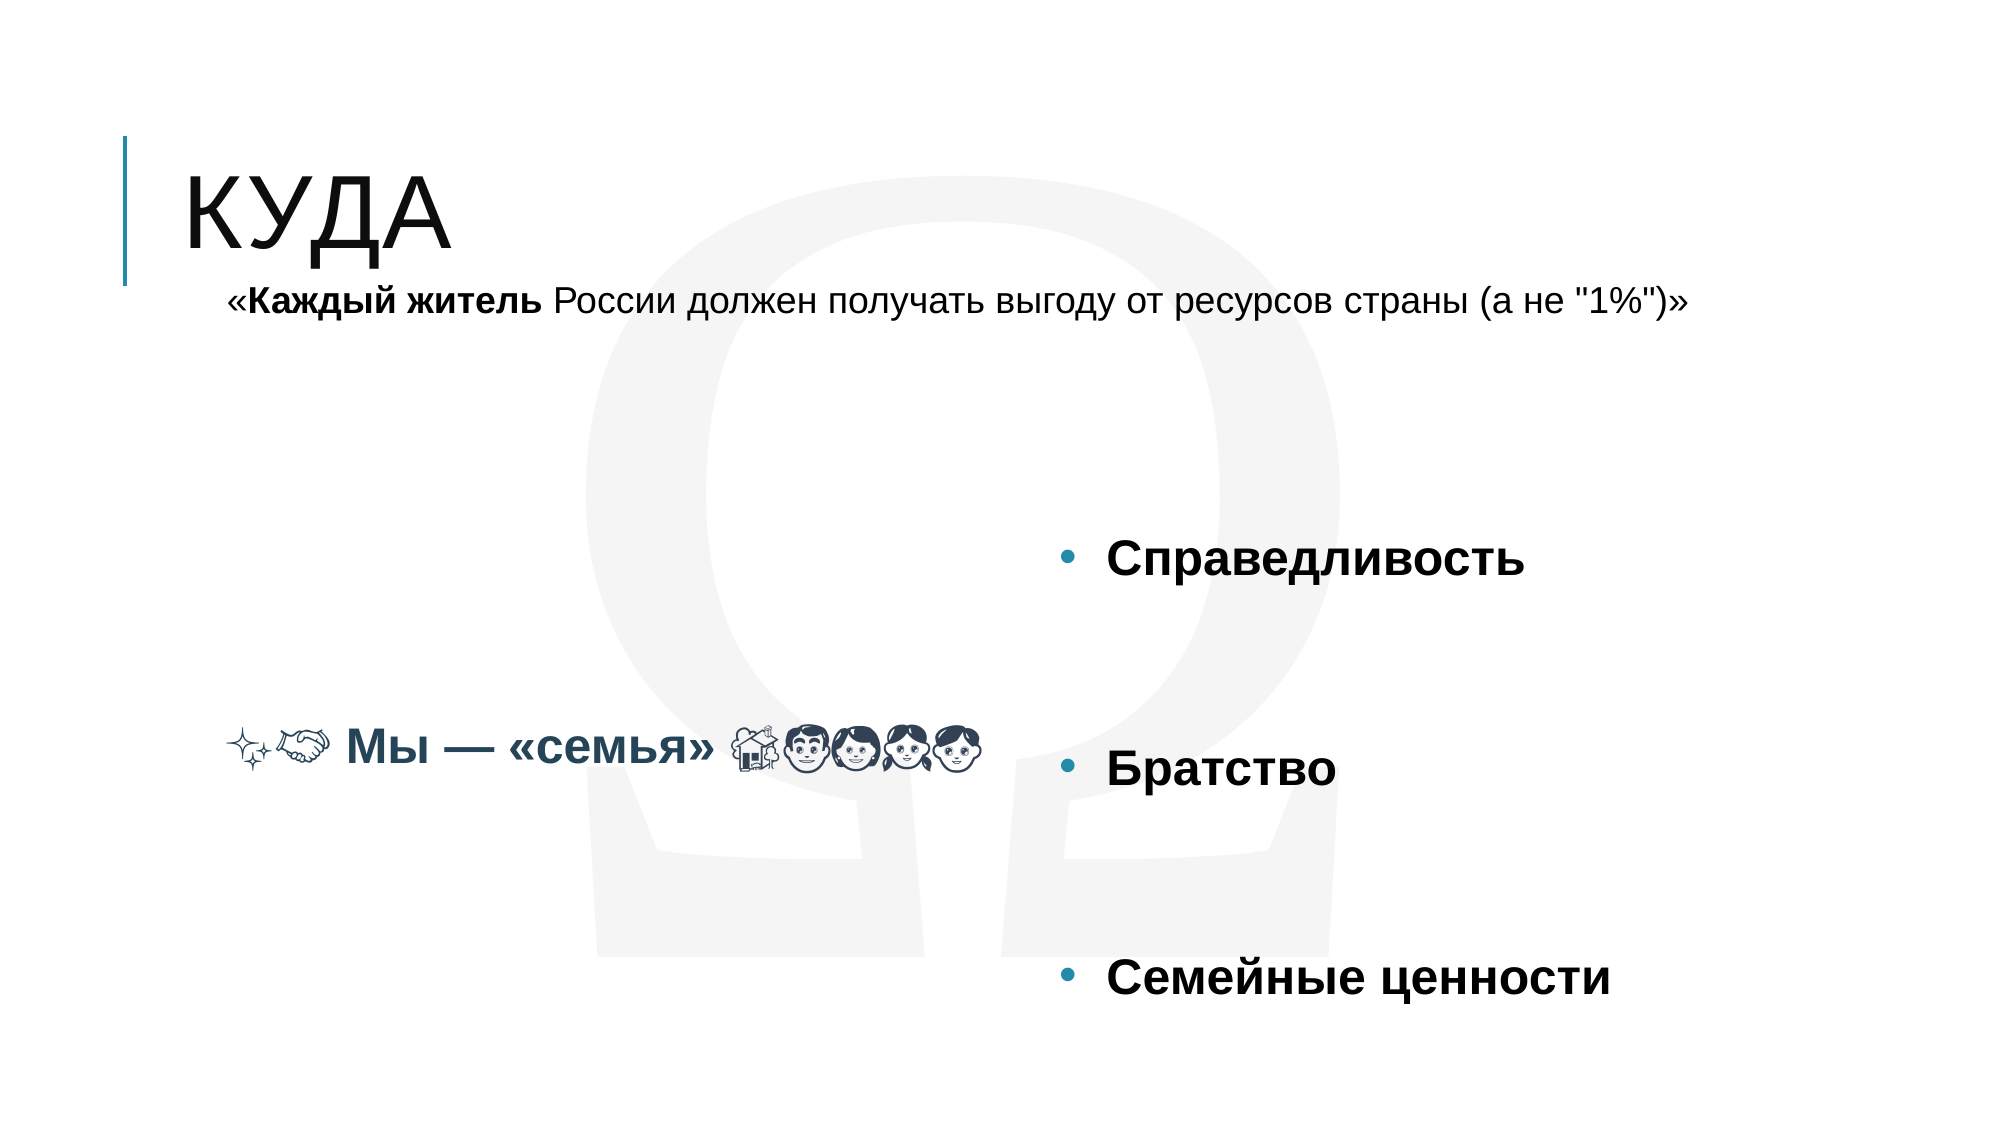

# куда
«Каждый житель России должен получать выгоду от ресурсов страны (а не "1%")»
✨🤝 Мы — «семья» 🏡👨‍👩‍👧‍👦
Справедливость
Братство
Семейные ценности